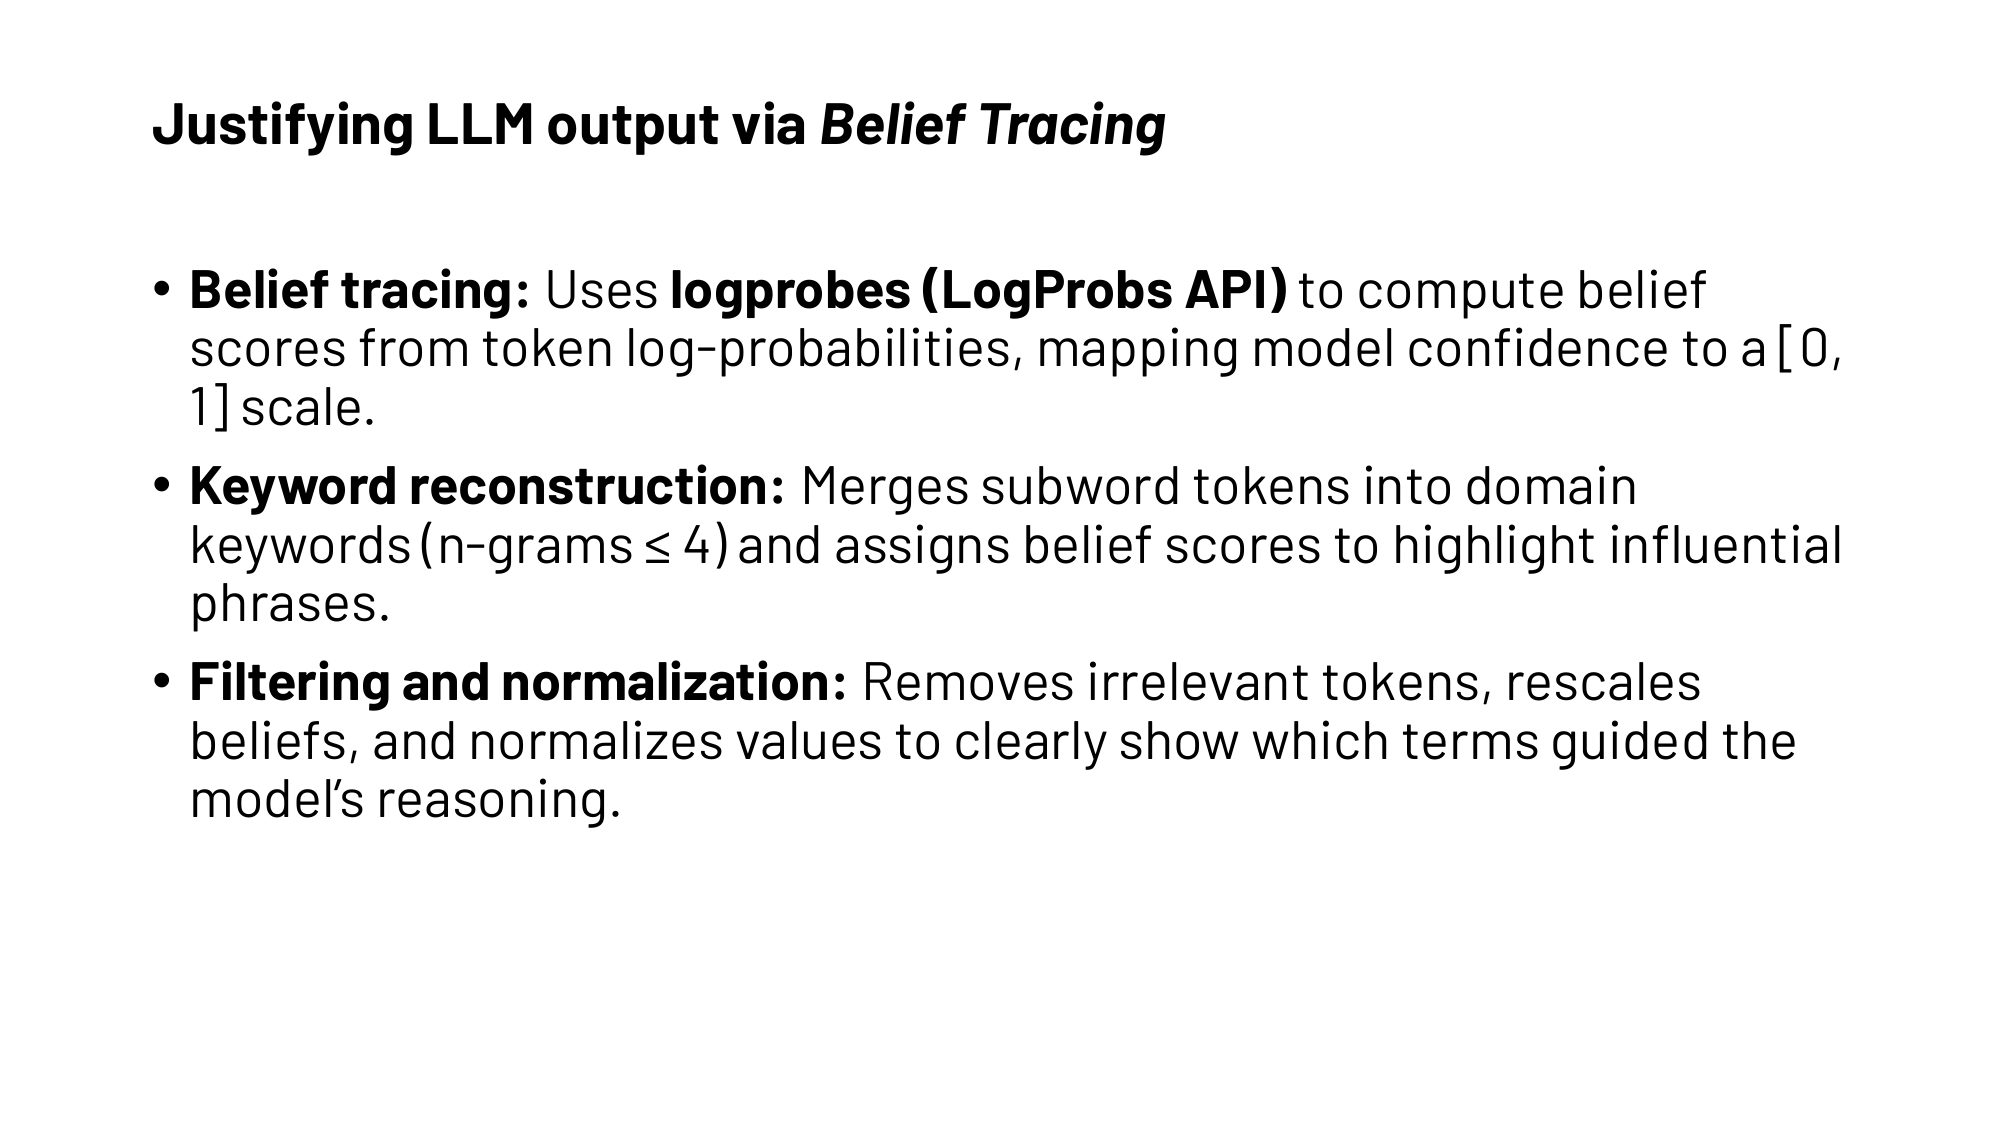

Justifying LLM output via Belief Tracing

Belief tracing: Uses logprobes (LogProbs API) to compute belief scores from token log-probabilities, mapping model confidence to a [0, 1] scale.
Keyword reconstruction: Merges subword tokens into domain keywords (n-grams ≤ 4) and assigns belief scores to highlight influential phrases.
Filtering and normalization: Removes irrelevant tokens, rescales beliefs, and normalizes values to clearly show which terms guided the model’s reasoning.